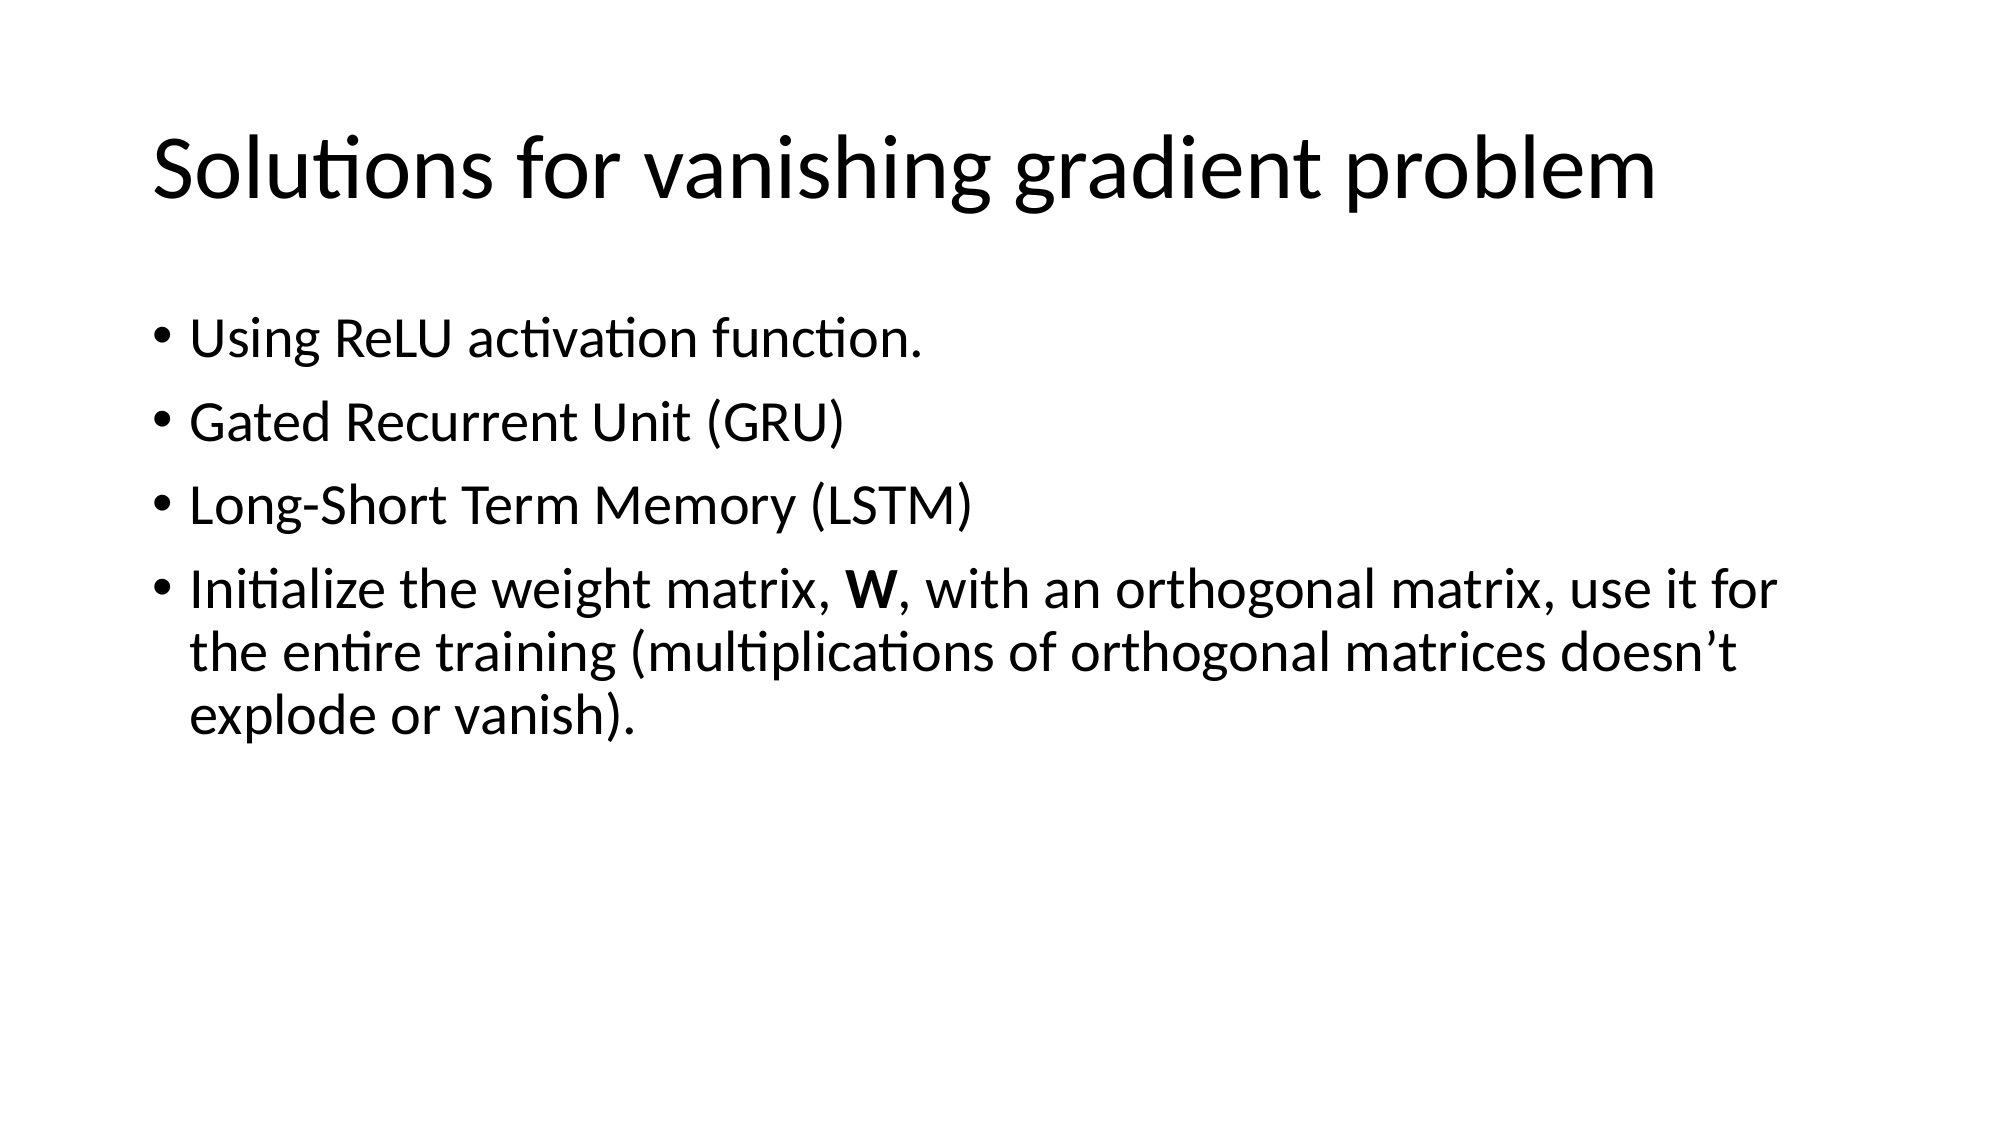

# Solutions for vanishing gradient problem
Using ReLU activation function.
Gated Recurrent Unit (GRU)
Long-Short Term Memory (LSTM)
Initialize the weight matrix, W, with an orthogonal matrix, use it for the entire training (multiplications of orthogonal matrices doesn’t explode or vanish).